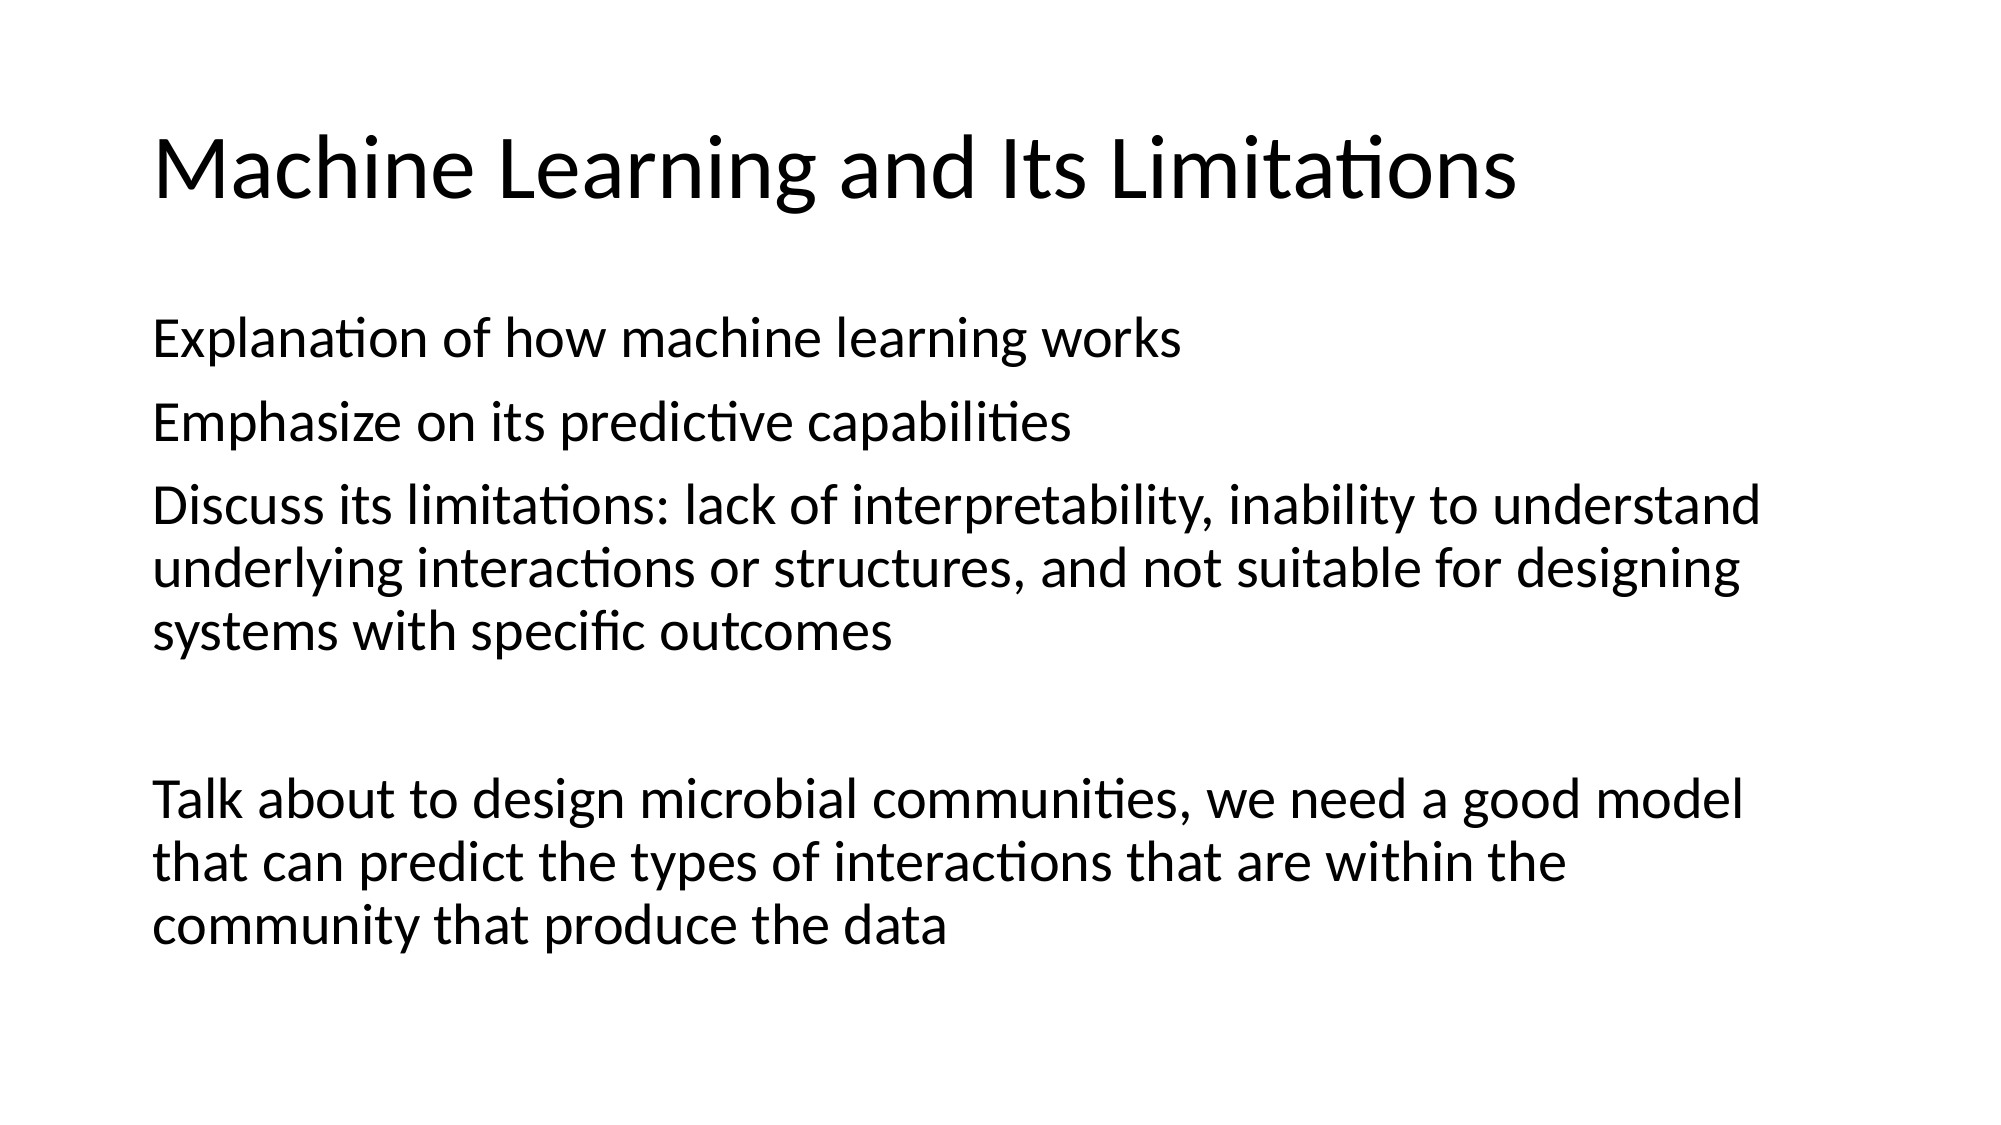

# Machine Learning and Its Limitations
Explanation of how machine learning works
Emphasize on its predictive capabilities
Discuss its limitations: lack of interpretability, inability to understand underlying interactions or structures, and not suitable for designing systems with specific outcomes

Talk about to design microbial communities, we need a good model that can predict the types of interactions that are within the community that produce the data